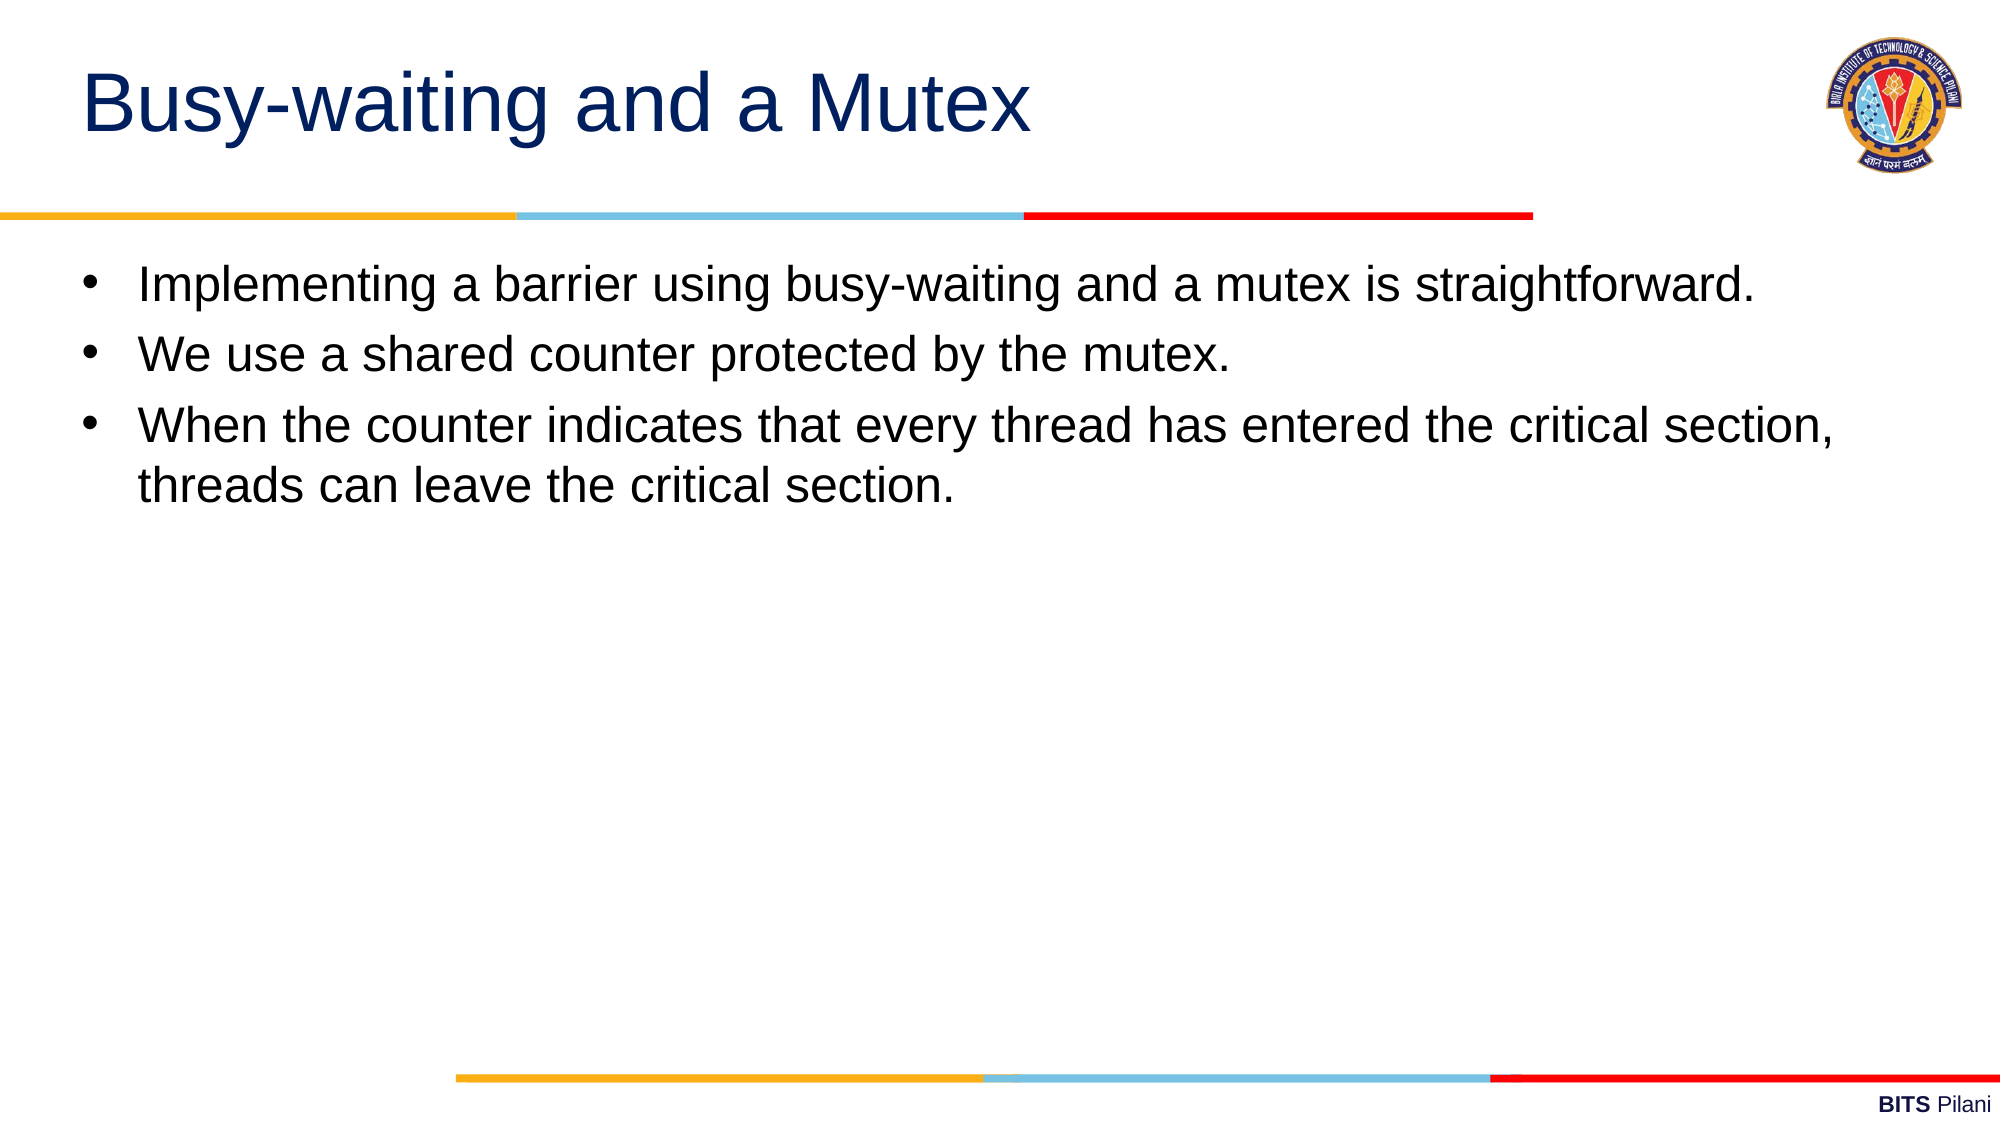

# Busy-waiting and a Mutex
Implementing a barrier using busy-waiting and a mutex is straightforward.
We use a shared counter protected by the mutex.
When the counter indicates that every thread has entered the critical section, threads can leave the critical section.
BITS Pilani